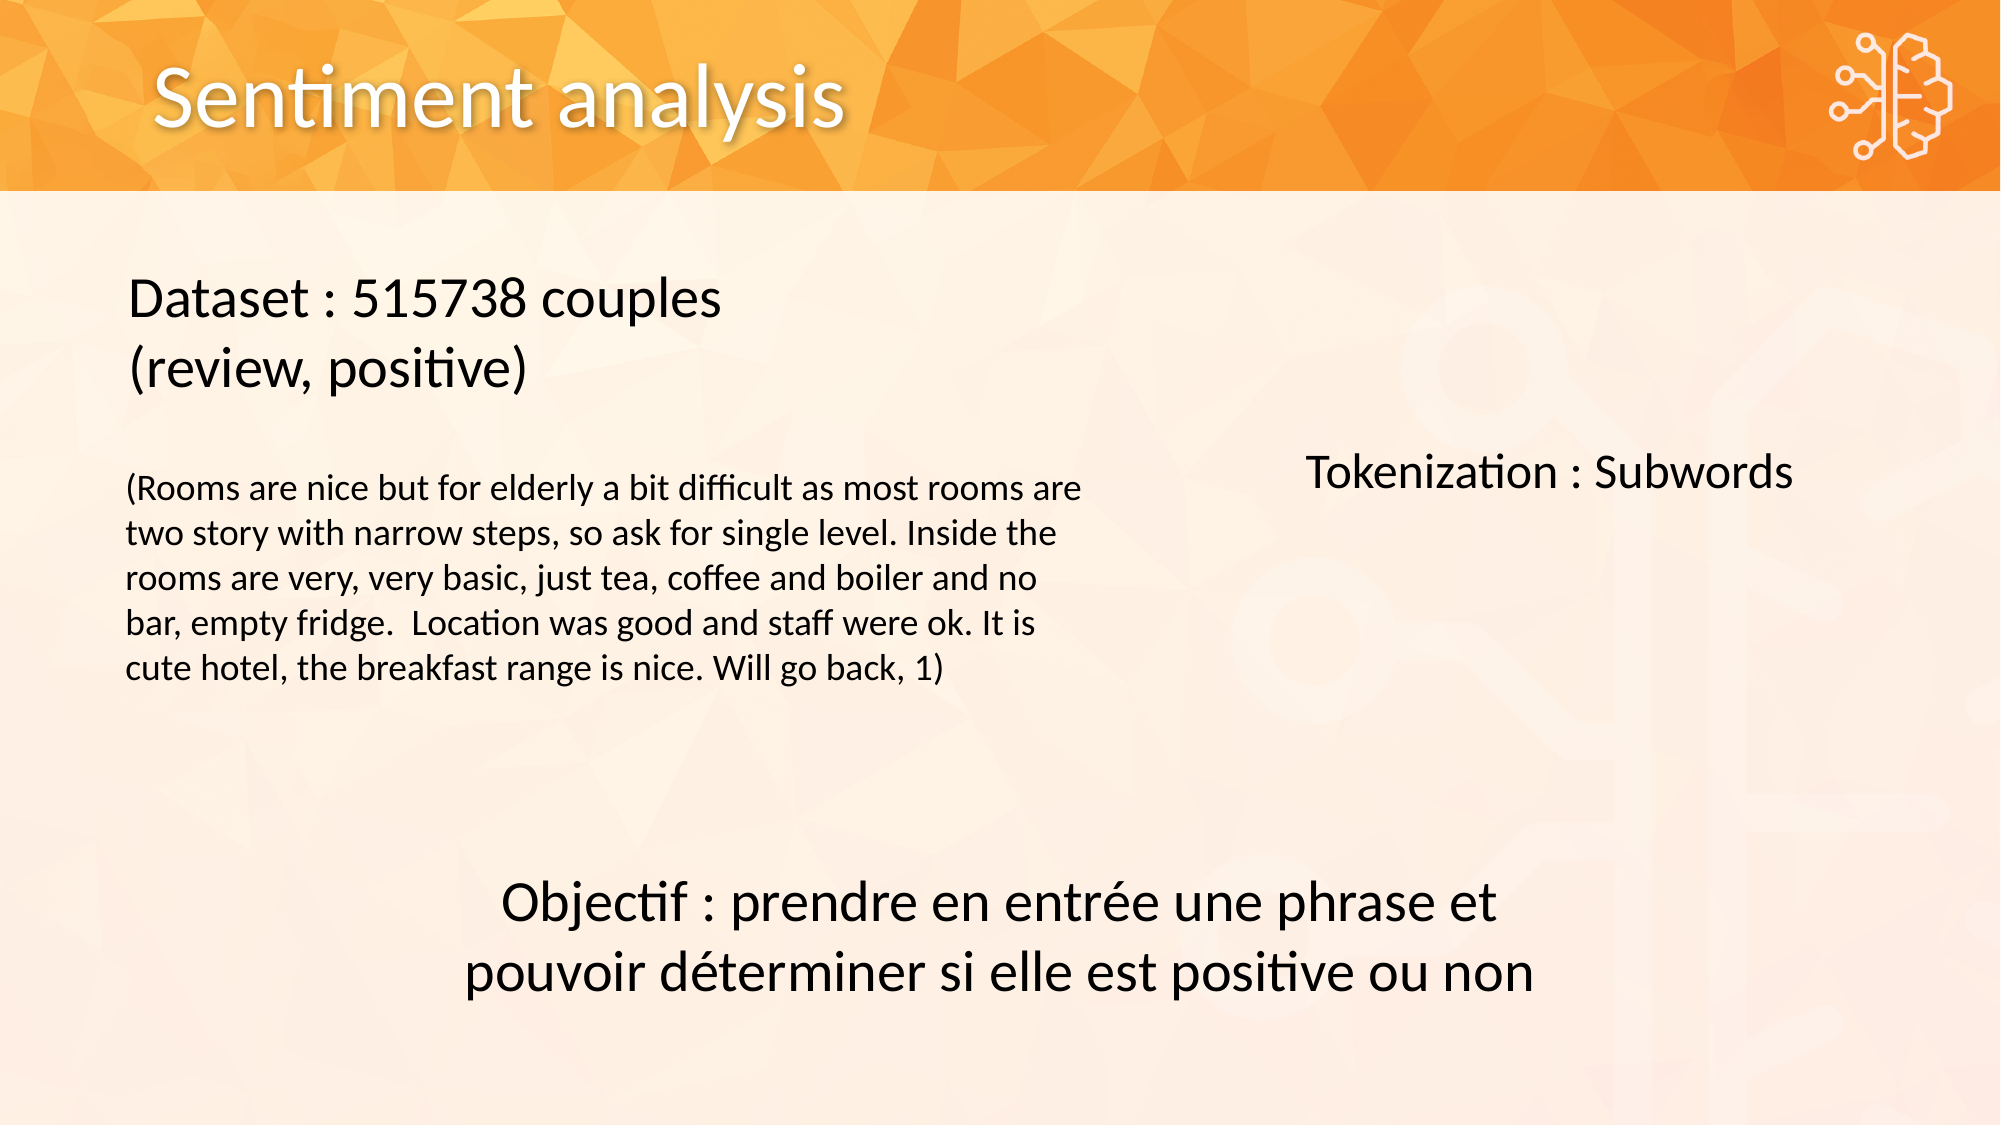

# Sentiment analysis
Dataset : 515738 couples (review, positive)
Tokenization : Subwords
(Rooms are nice but for elderly a bit difficult as most rooms are two story with narrow steps, so ask for single level. Inside the rooms are very, very basic, just tea, coffee and boiler and no bar, empty fridge.  Location was good and staff were ok. It is cute hotel, the breakfast range is nice. Will go back, 1)
Objectif : prendre en entrée une phrase et pouvoir déterminer si elle est positive ou non